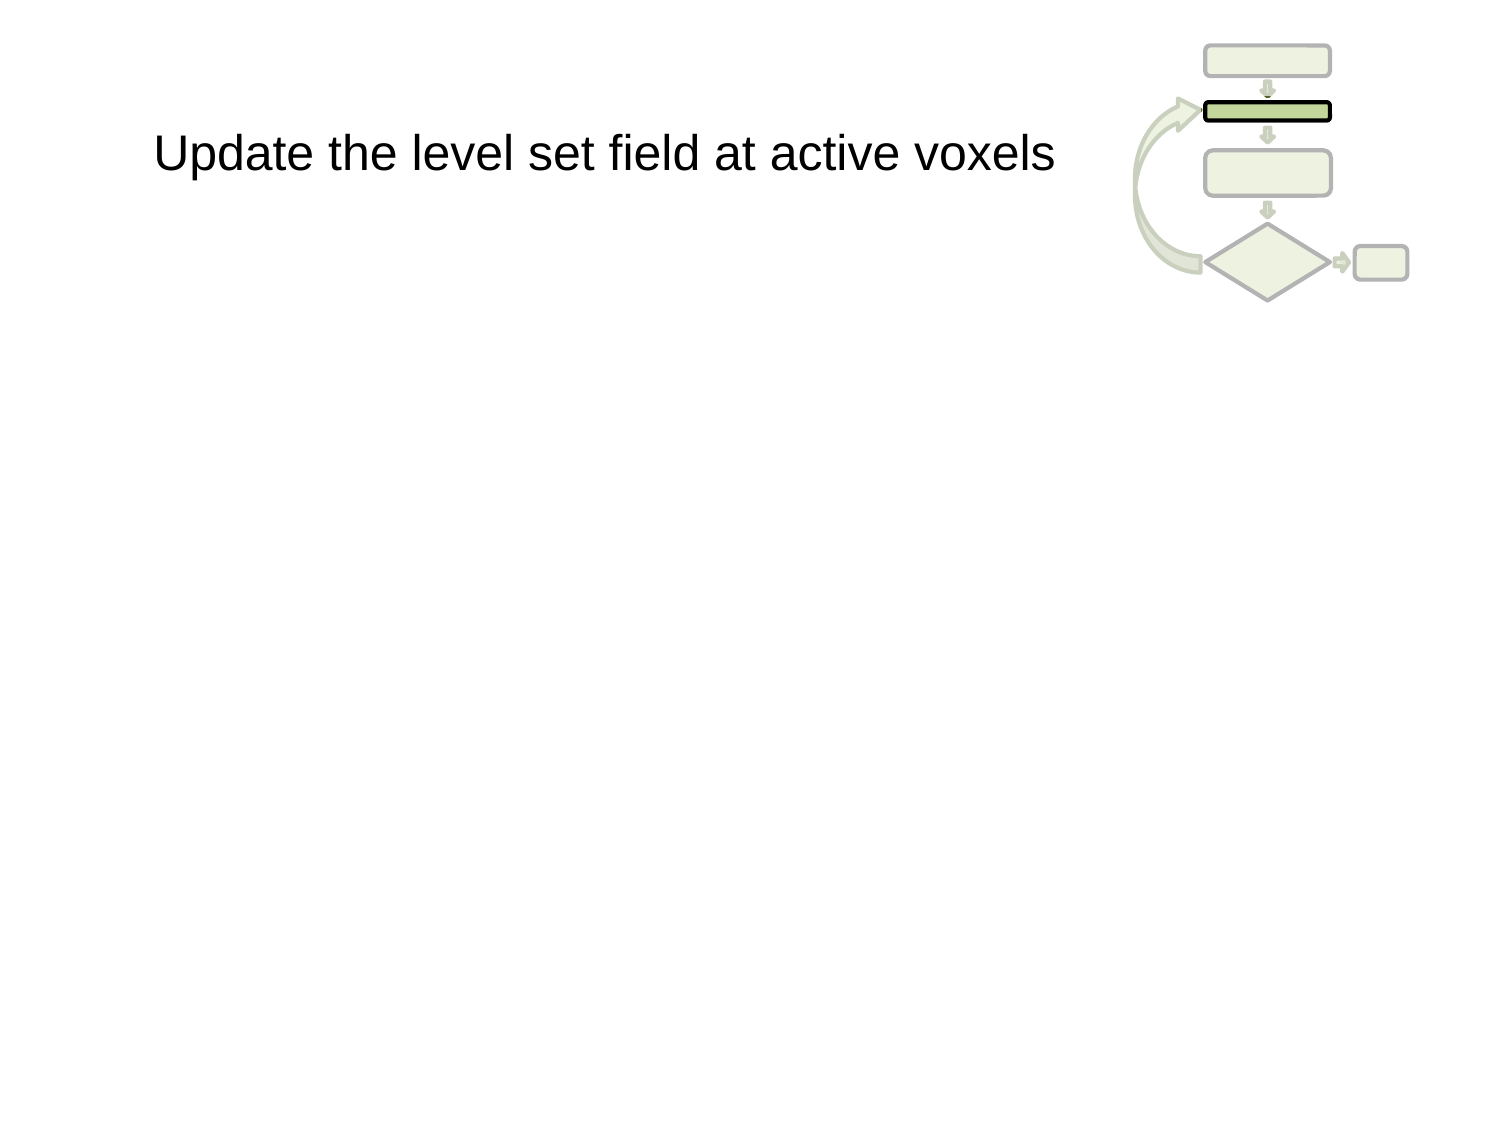

Update the level set field at active voxels